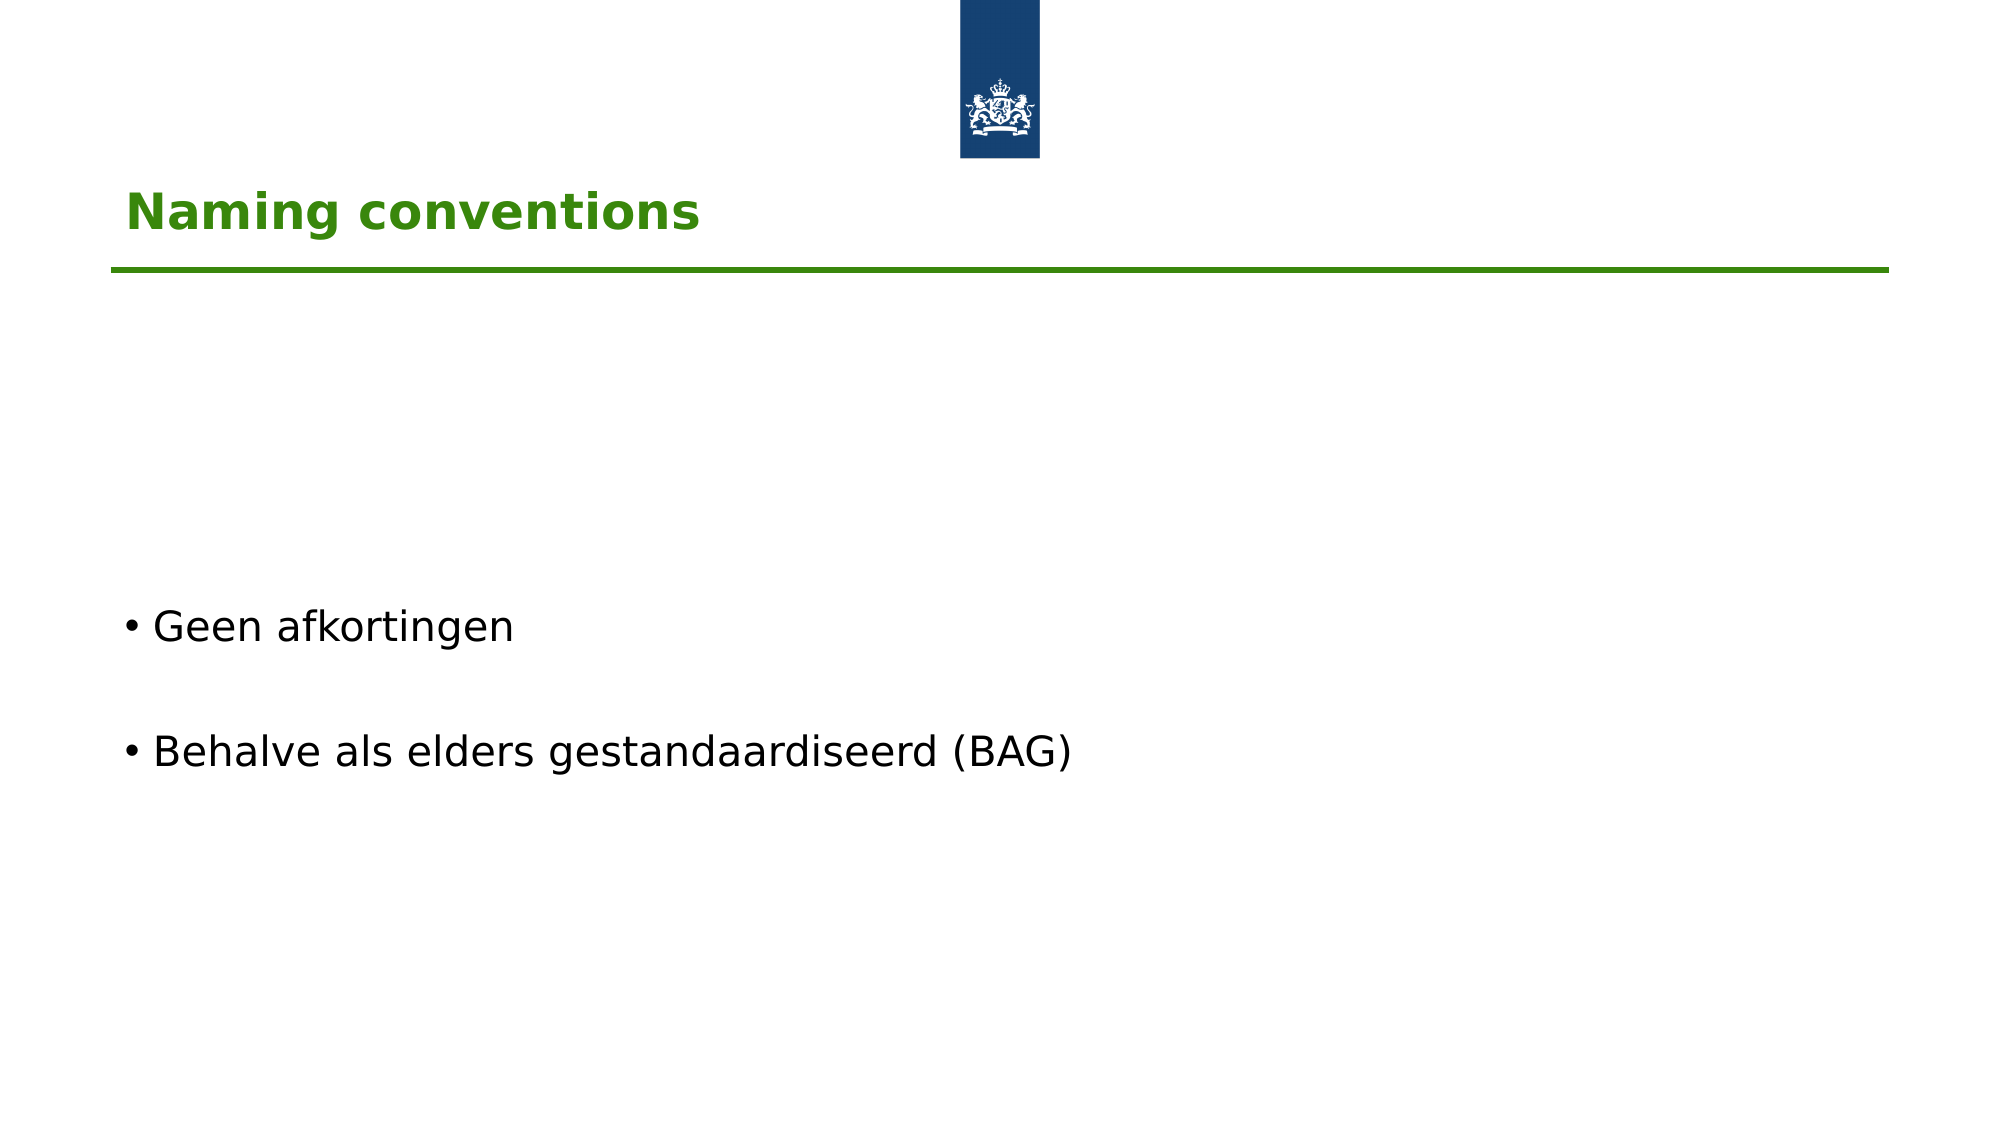

# Naming conventions
Geen afkortingen
Behalve als elders gestandaardiseerd (BAG)